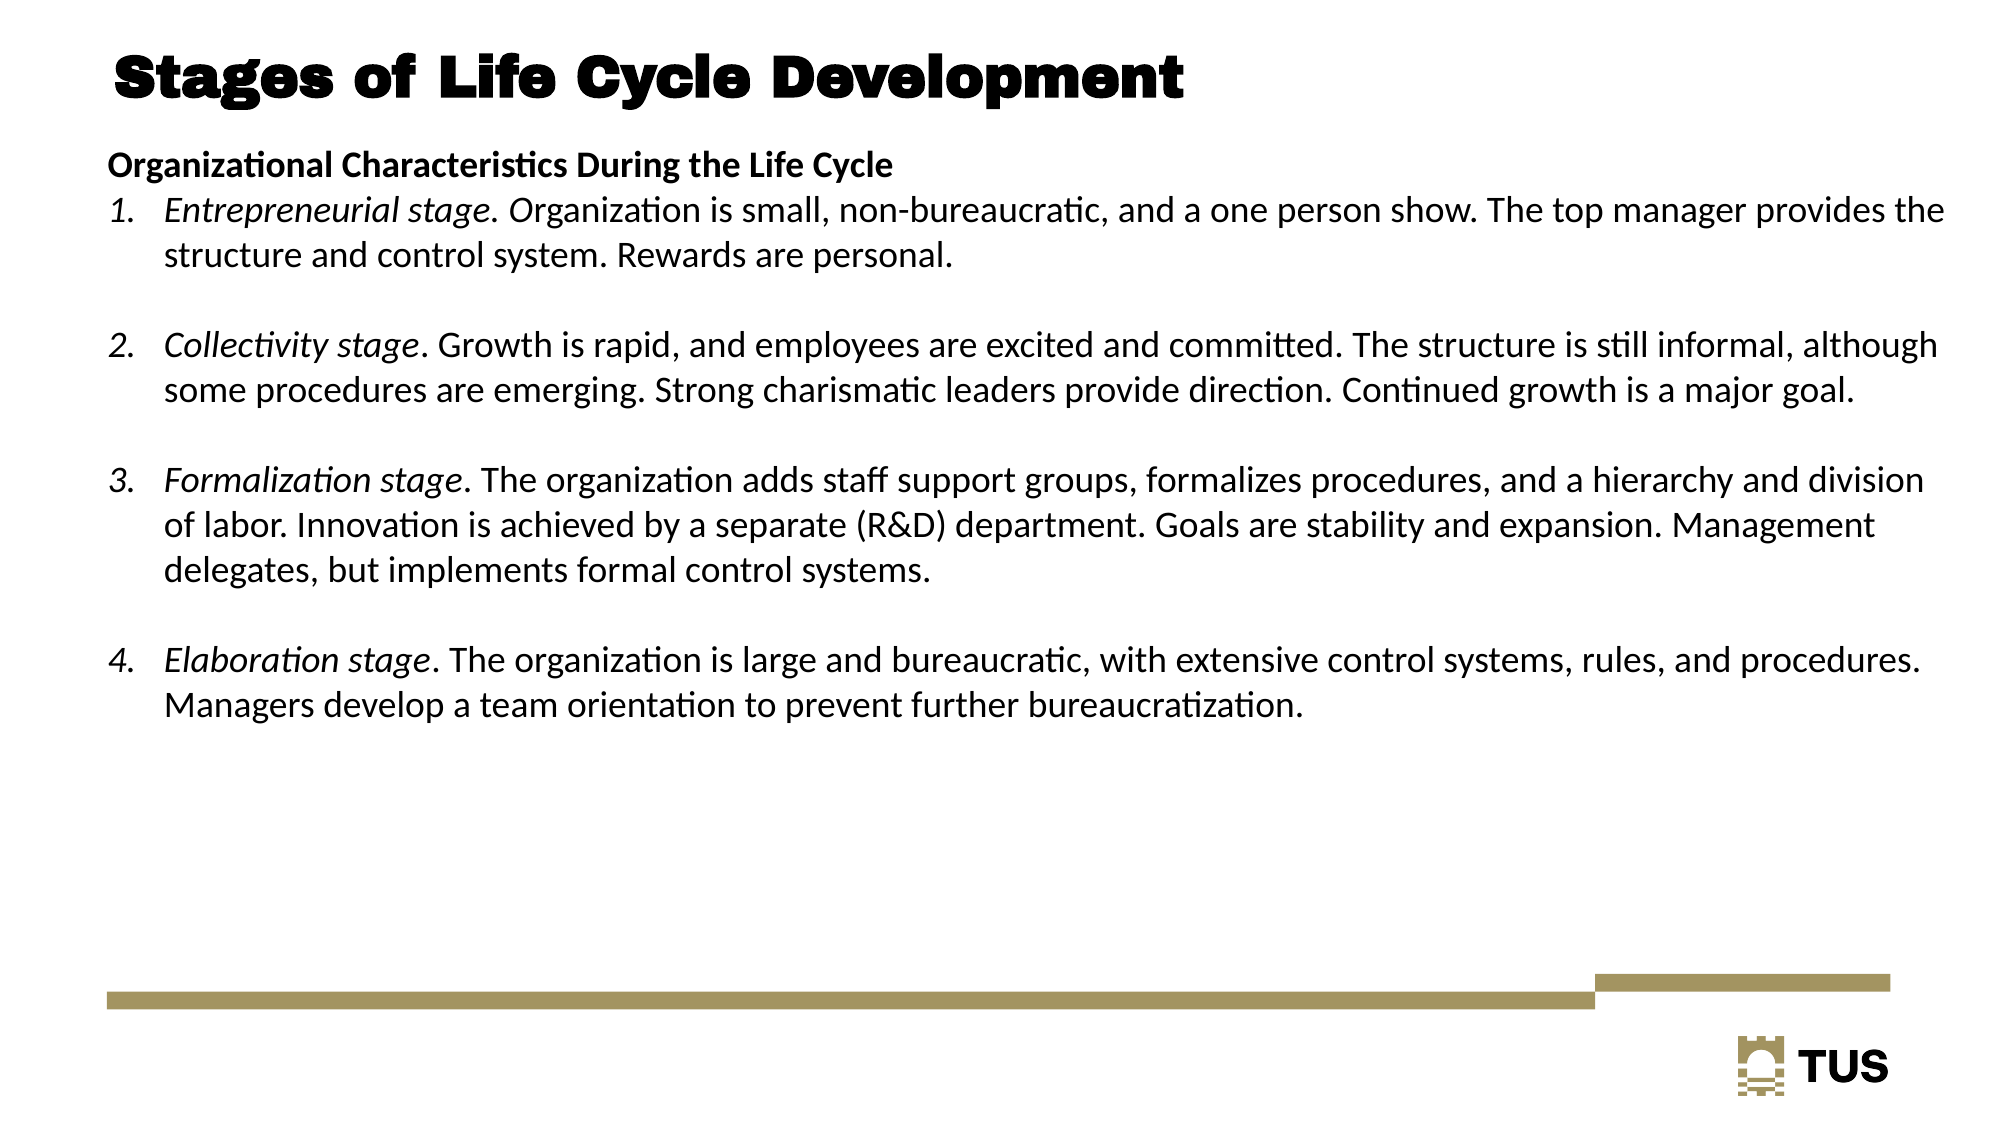

# Stages of Life Cycle Development
Organizational Characteristics During the Life Cycle
Entrepreneurial stage. Organization is small, non-bureaucratic, and a one person show. The top manager provides the structure and control system. Rewards are personal.

Collectivity stage. Growth is rapid, and employees are excited and committed. The structure is still informal, although some procedures are emerging. Strong charismatic leaders provide direction. Continued growth is a major goal.

Formalization stage. The organization adds staff support groups, formalizes procedures, and a hierarchy and division of labor. Innovation is achieved by a separate (R&D) department. Goals are stability and expansion. Management delegates, but implements formal control systems.

Elaboration stage. The organization is large and bureaucratic, with extensive control systems, rules, and procedures. Managers develop a team orientation to prevent further bureaucratization.